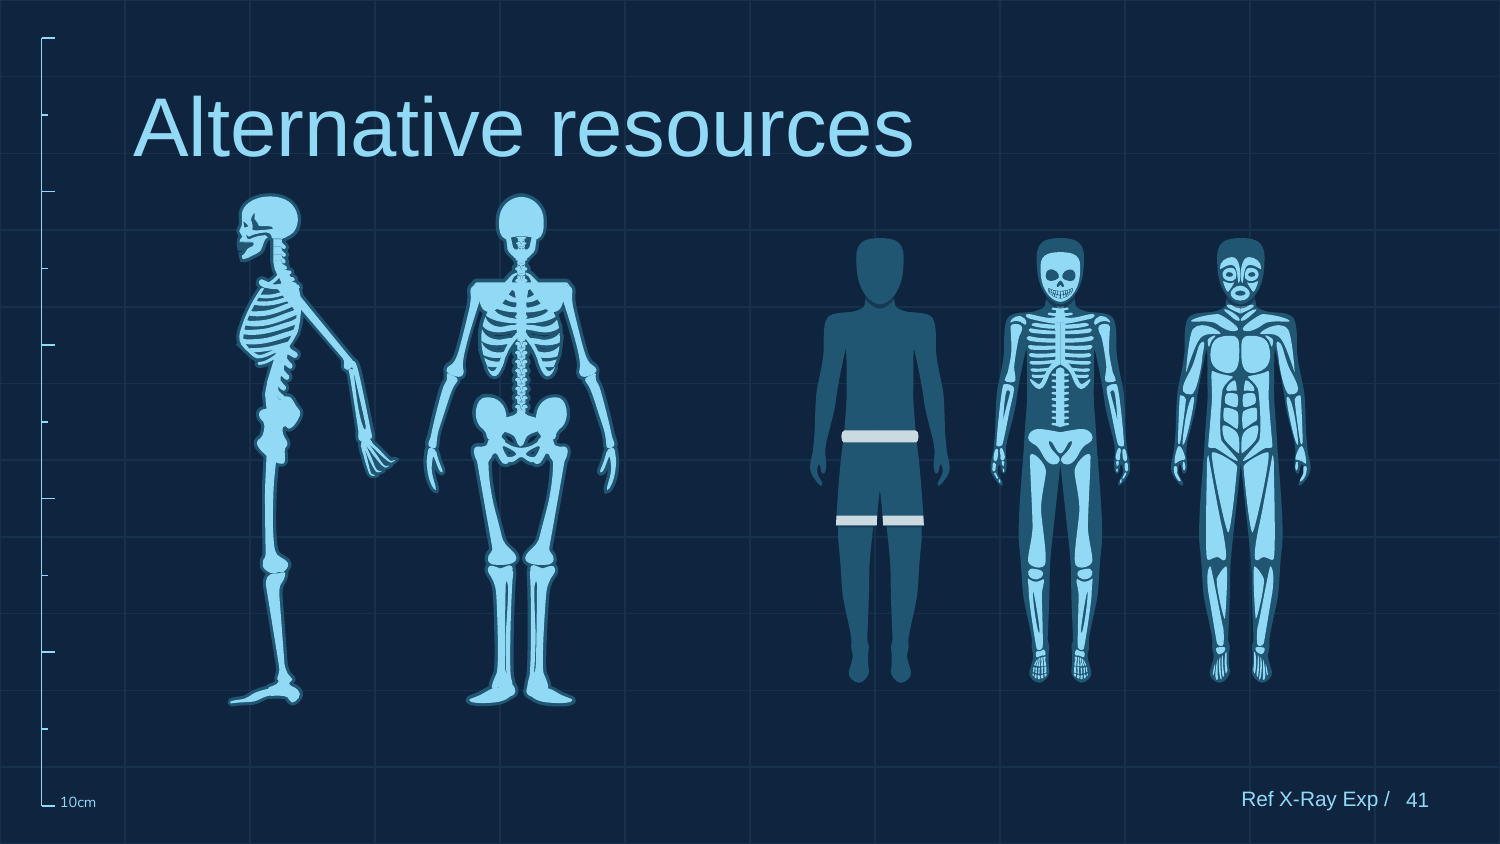

# Alternative resources

Ref X-Ray Exp /
41